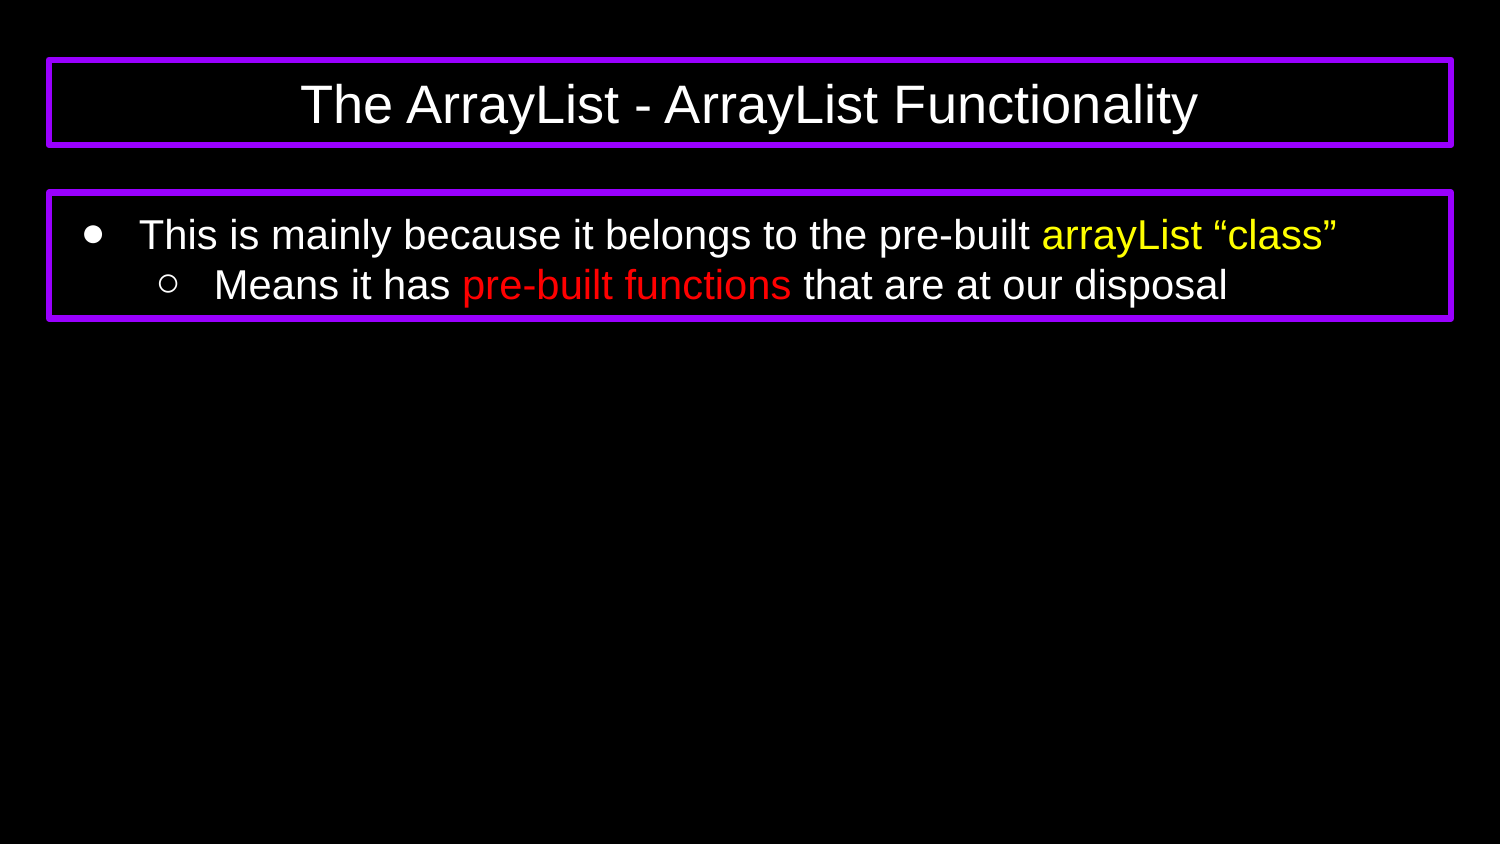

# The ArrayList - ArrayList Functionality
This is mainly because it belongs to the pre-built arrayList “class”
Means it has pre-built functions that are at our disposal